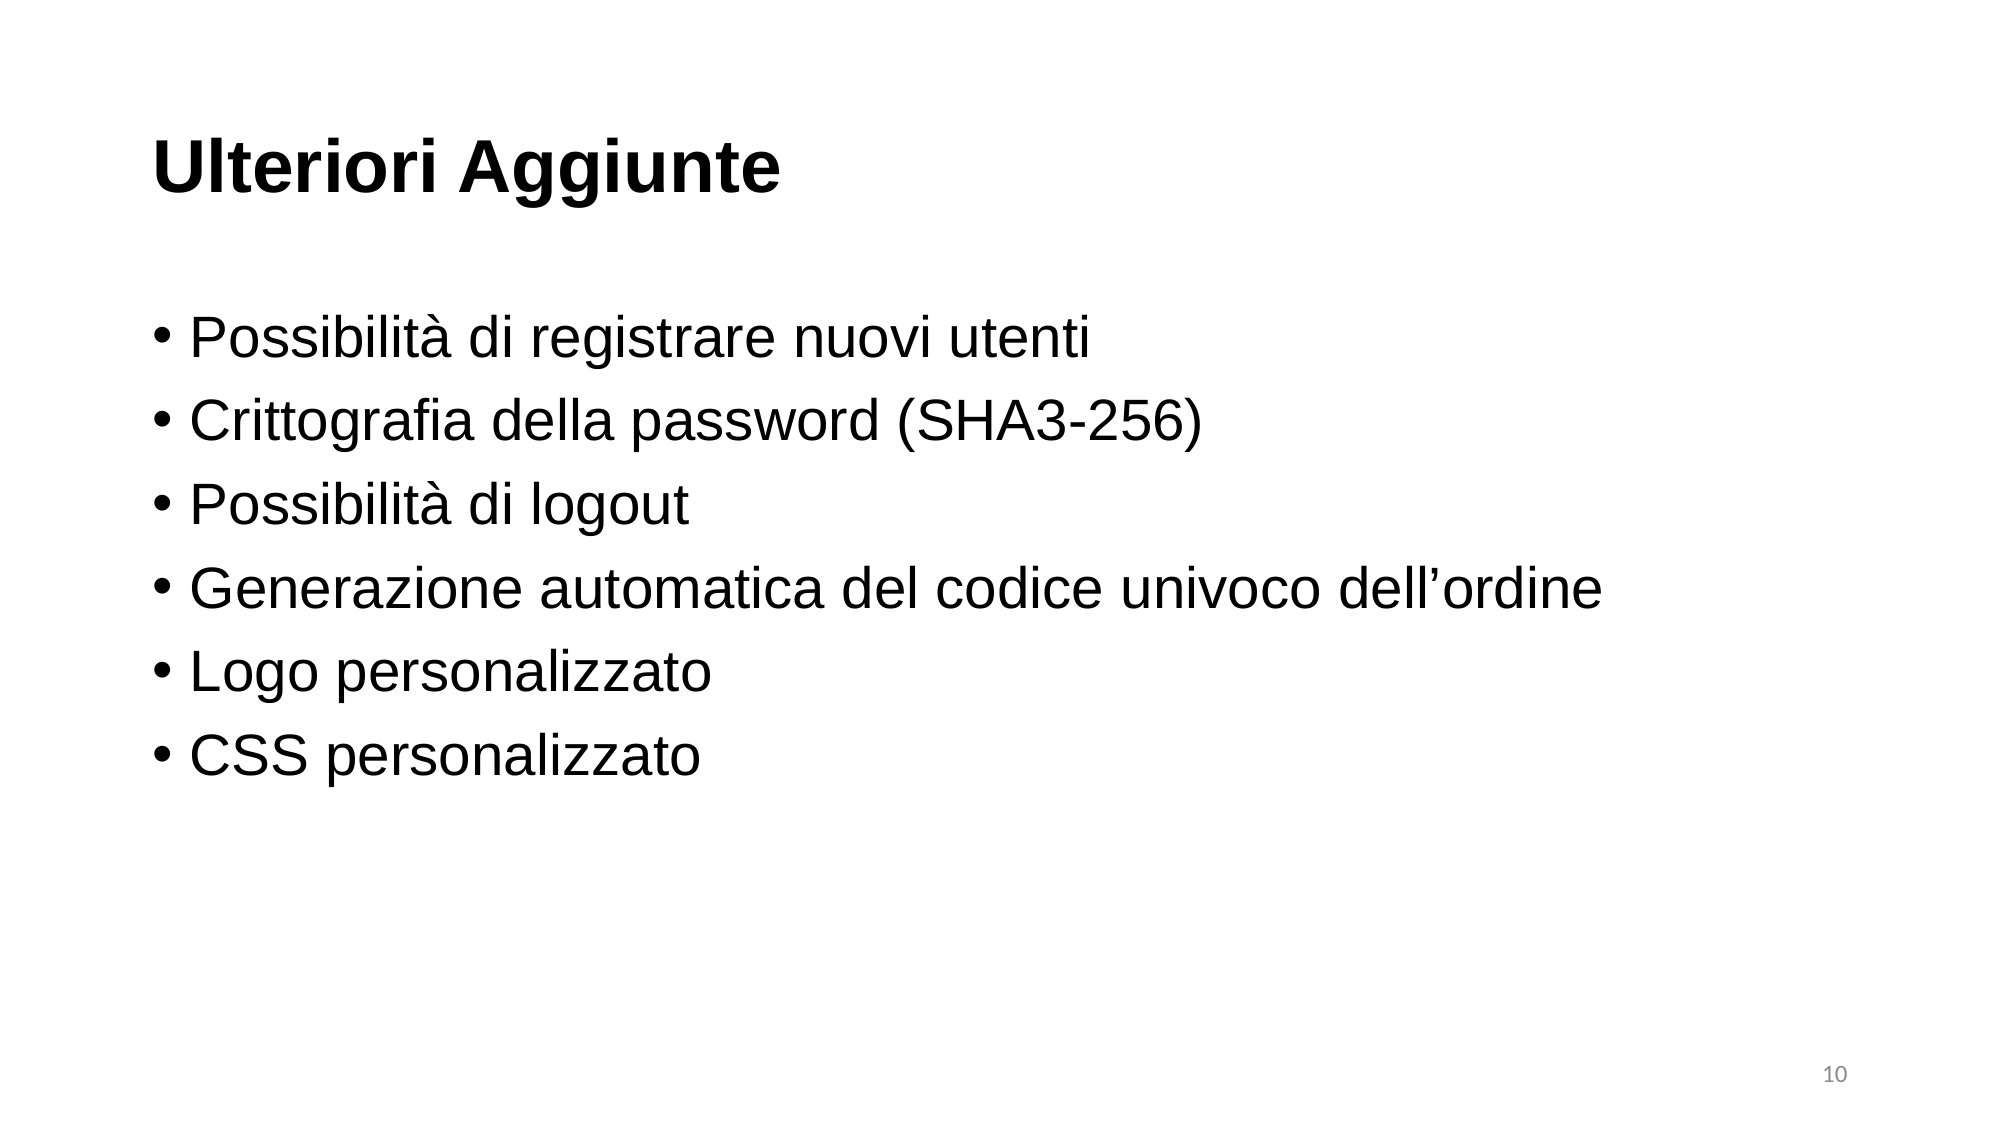

Ulteriori Aggiunte
Possibilità di registrare nuovi utenti
Crittografia della password (SHA3-256)
Possibilità di logout
Generazione automatica del codice univoco dell’ordine
Logo personalizzato
CSS personalizzato

10